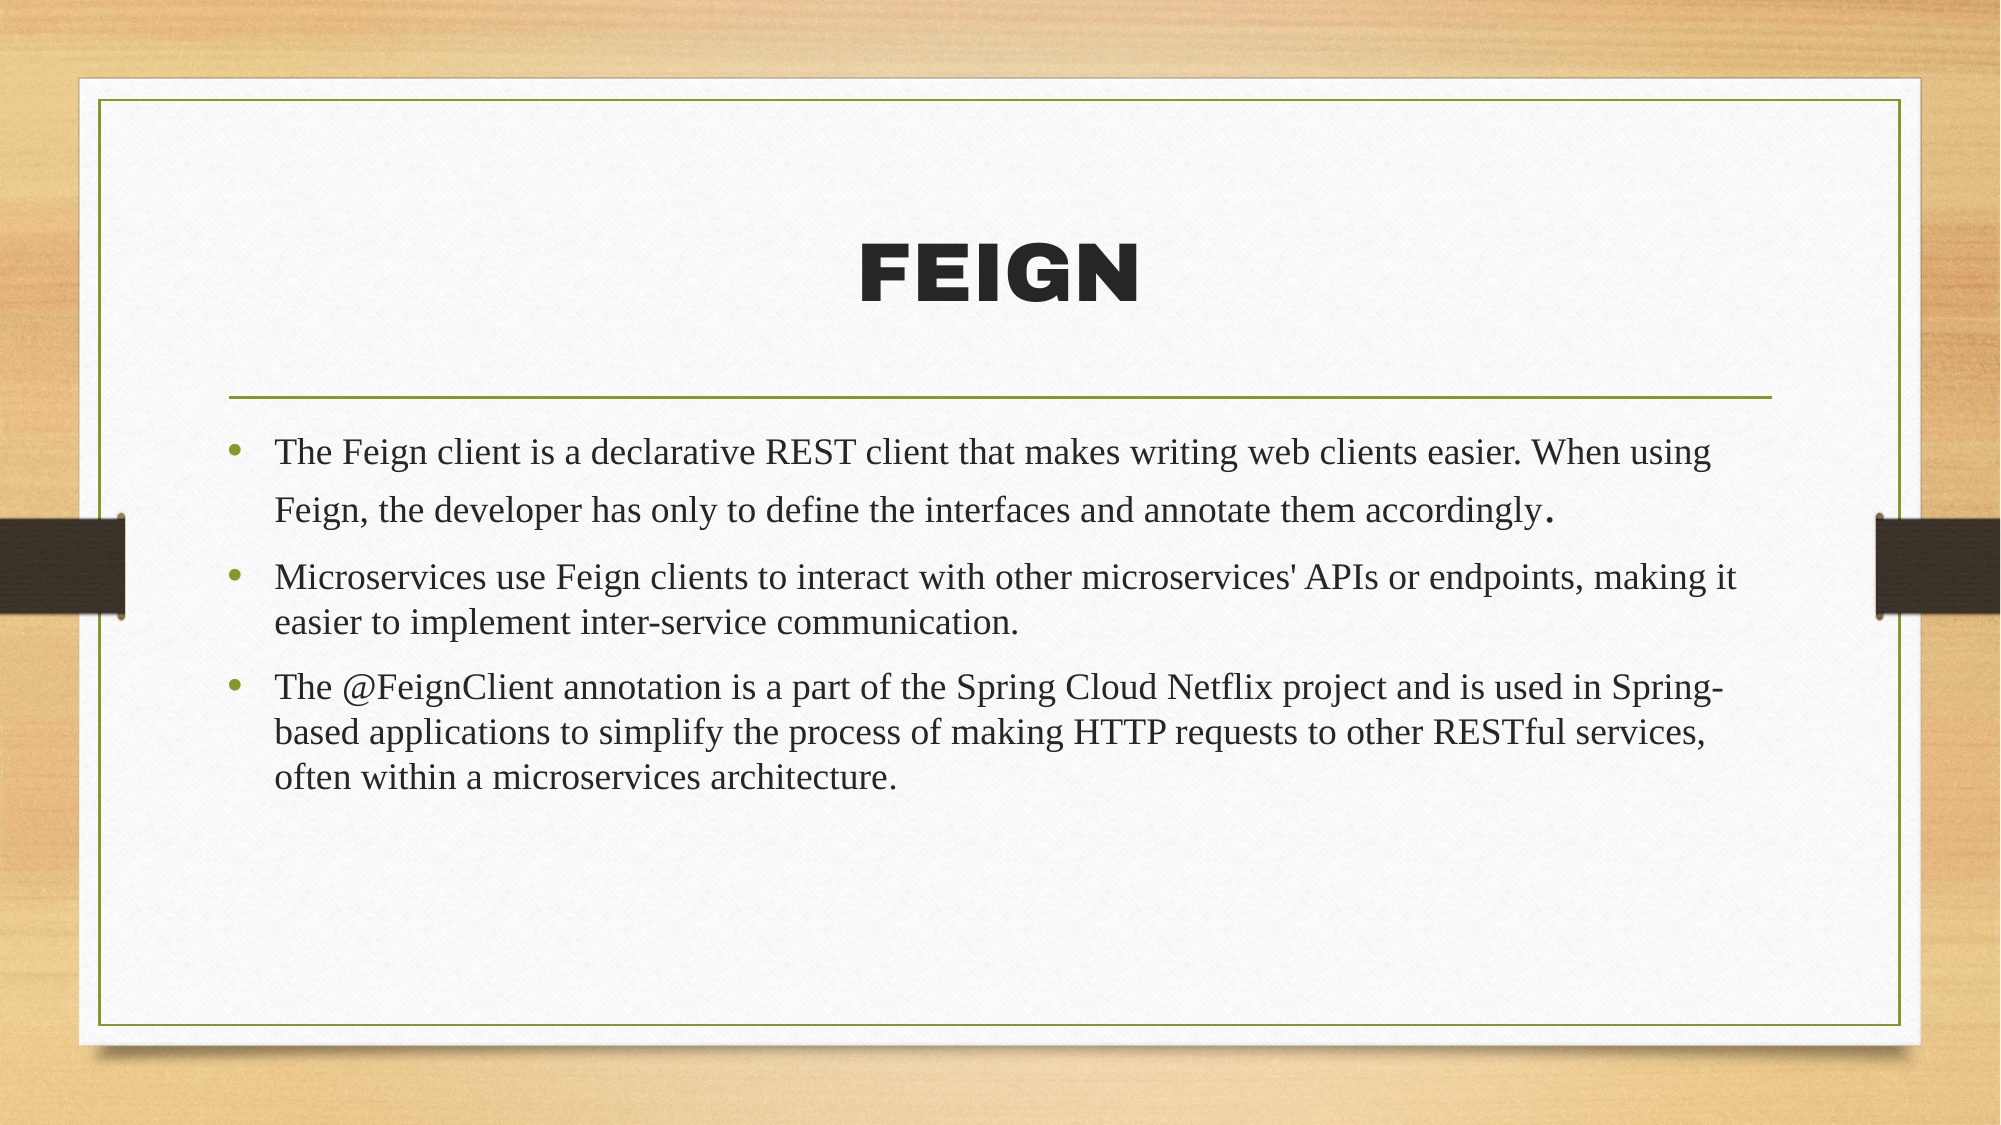

# FEIGN
The Feign client is a declarative REST client that makes writing web clients easier. When using Feign, the developer has only to define the interfaces and annotate them accordingly.
Microservices use Feign clients to interact with other microservices' APIs or endpoints, making it easier to implement inter-service communication.
The @FeignClient annotation is a part of the Spring Cloud Netflix project and is used in Spring-based applications to simplify the process of making HTTP requests to other RESTful services, often within a microservices architecture.